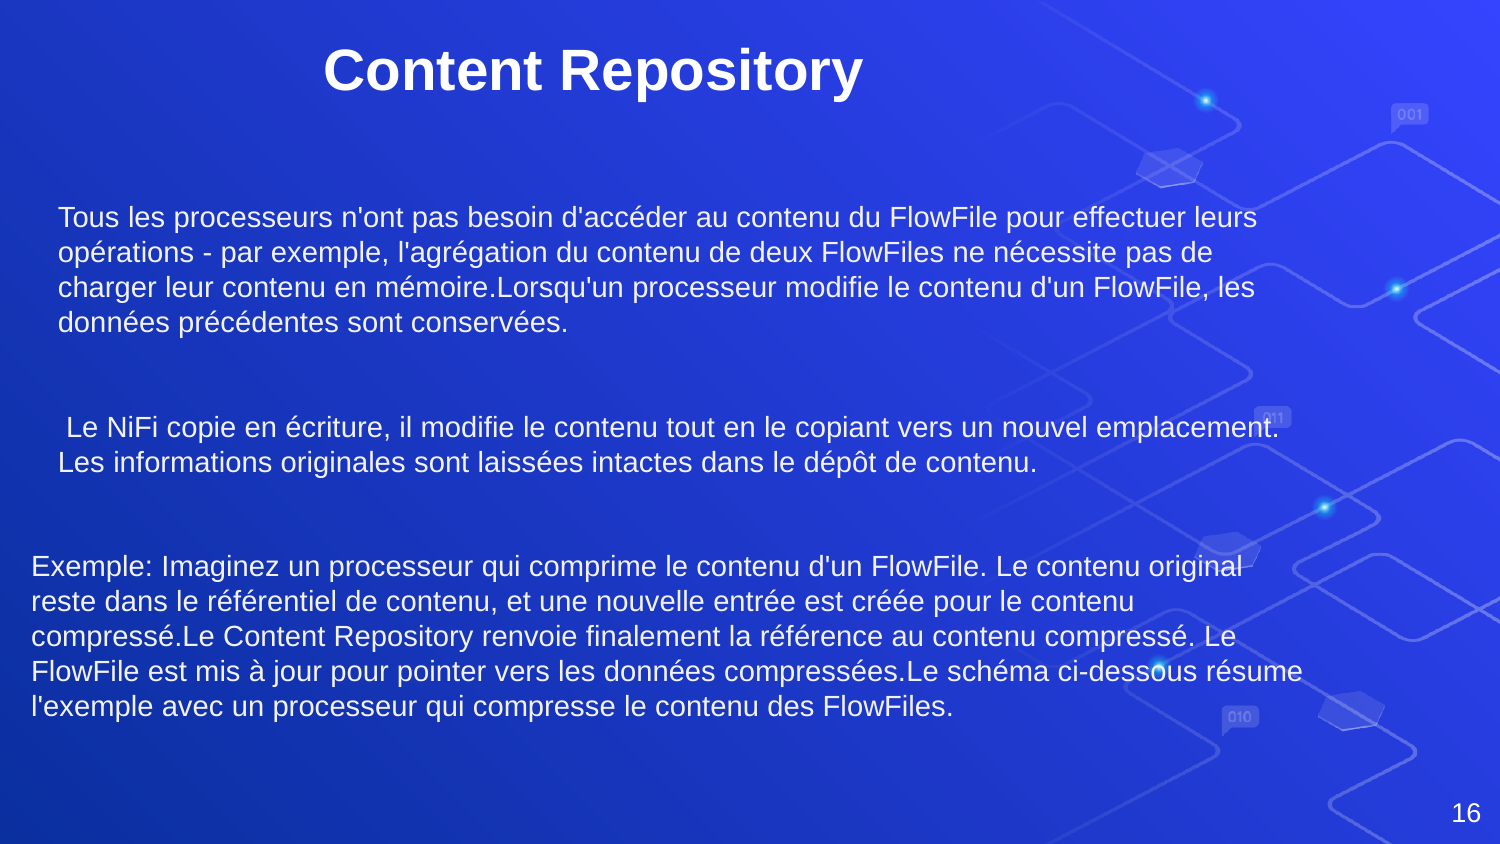

# Content Repository
Tous les processeurs n'ont pas besoin d'accéder au contenu du FlowFile pour effectuer leurs opérations - par exemple, l'agrégation du contenu de deux FlowFiles ne nécessite pas de charger leur contenu en mémoire.Lorsqu'un processeur modifie le contenu d'un FlowFile, les données précédentes sont conservées.

 Le NiFi copie en écriture, il modifie le contenu tout en le copiant vers un nouvel emplacement. Les informations originales sont laissées intactes dans le dépôt de contenu.
Exemple: Imaginez un processeur qui comprime le contenu d'un FlowFile. Le contenu original reste dans le référentiel de contenu, et une nouvelle entrée est créée pour le contenu compressé.Le Content Repository renvoie finalement la référence au contenu compressé. Le FlowFile est mis à jour pour pointer vers les données compressées.Le schéma ci-dessous résume l'exemple avec un processeur qui compresse le contenu des FlowFiles.
16